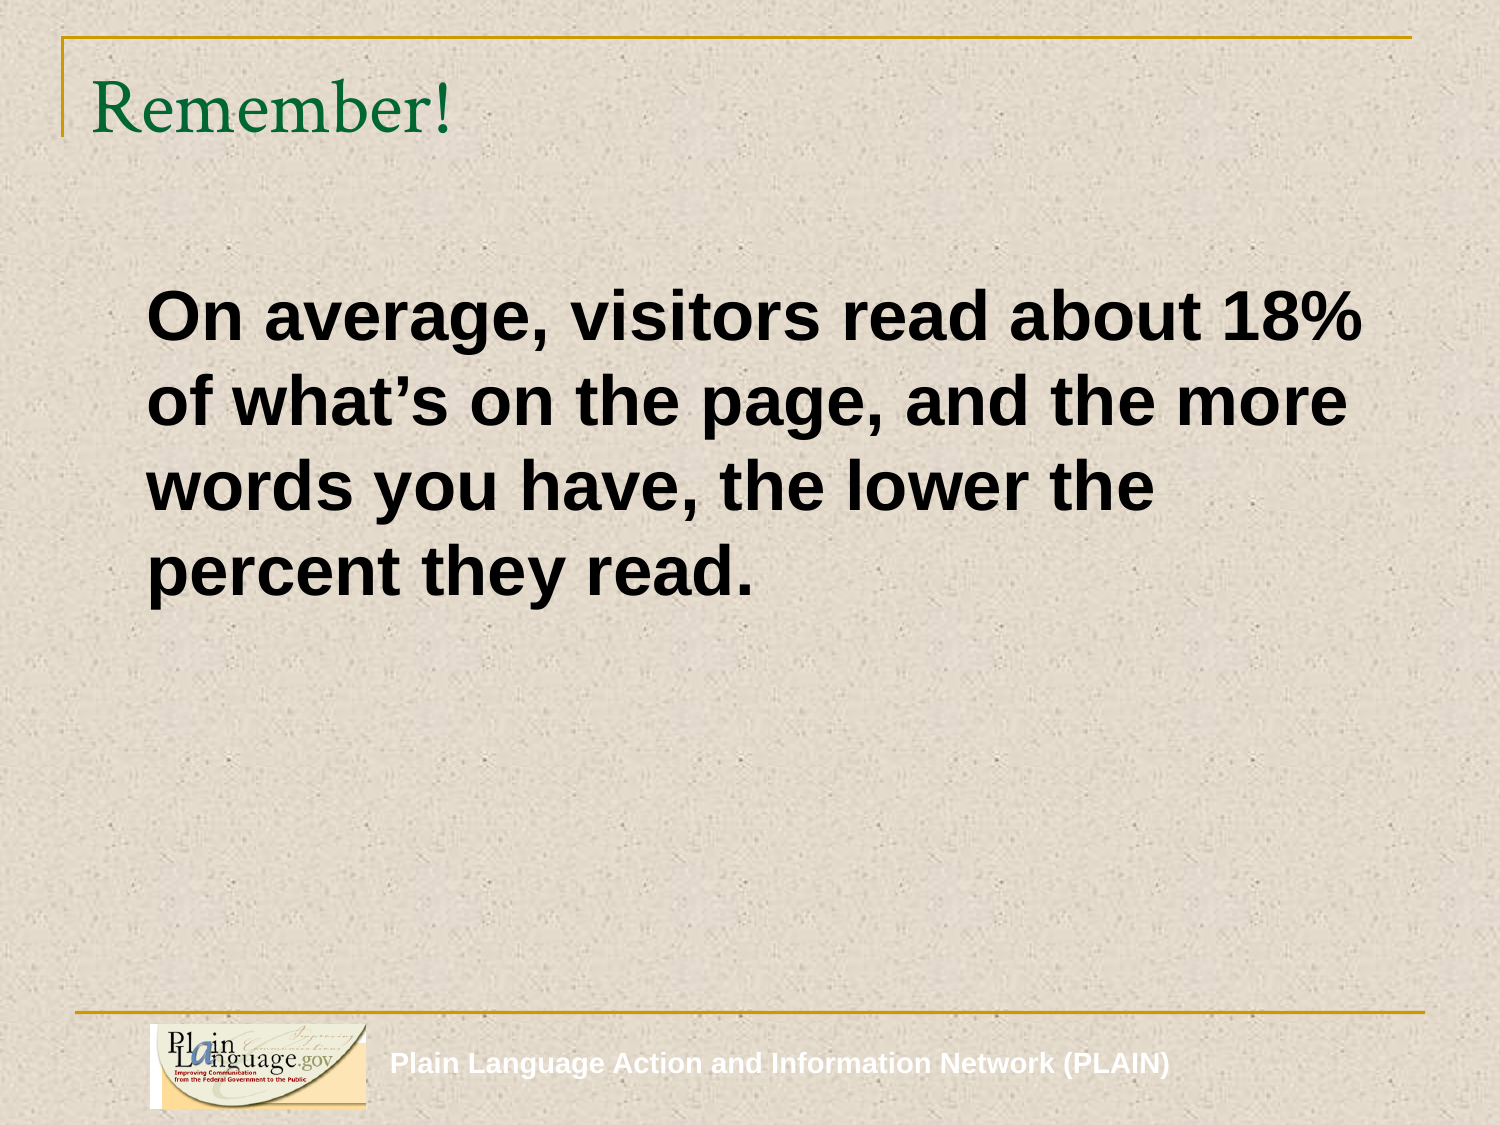

# Remember!
	On average, visitors read about 18% of what’s on the page, and the more words you have, the lower the percent they read.